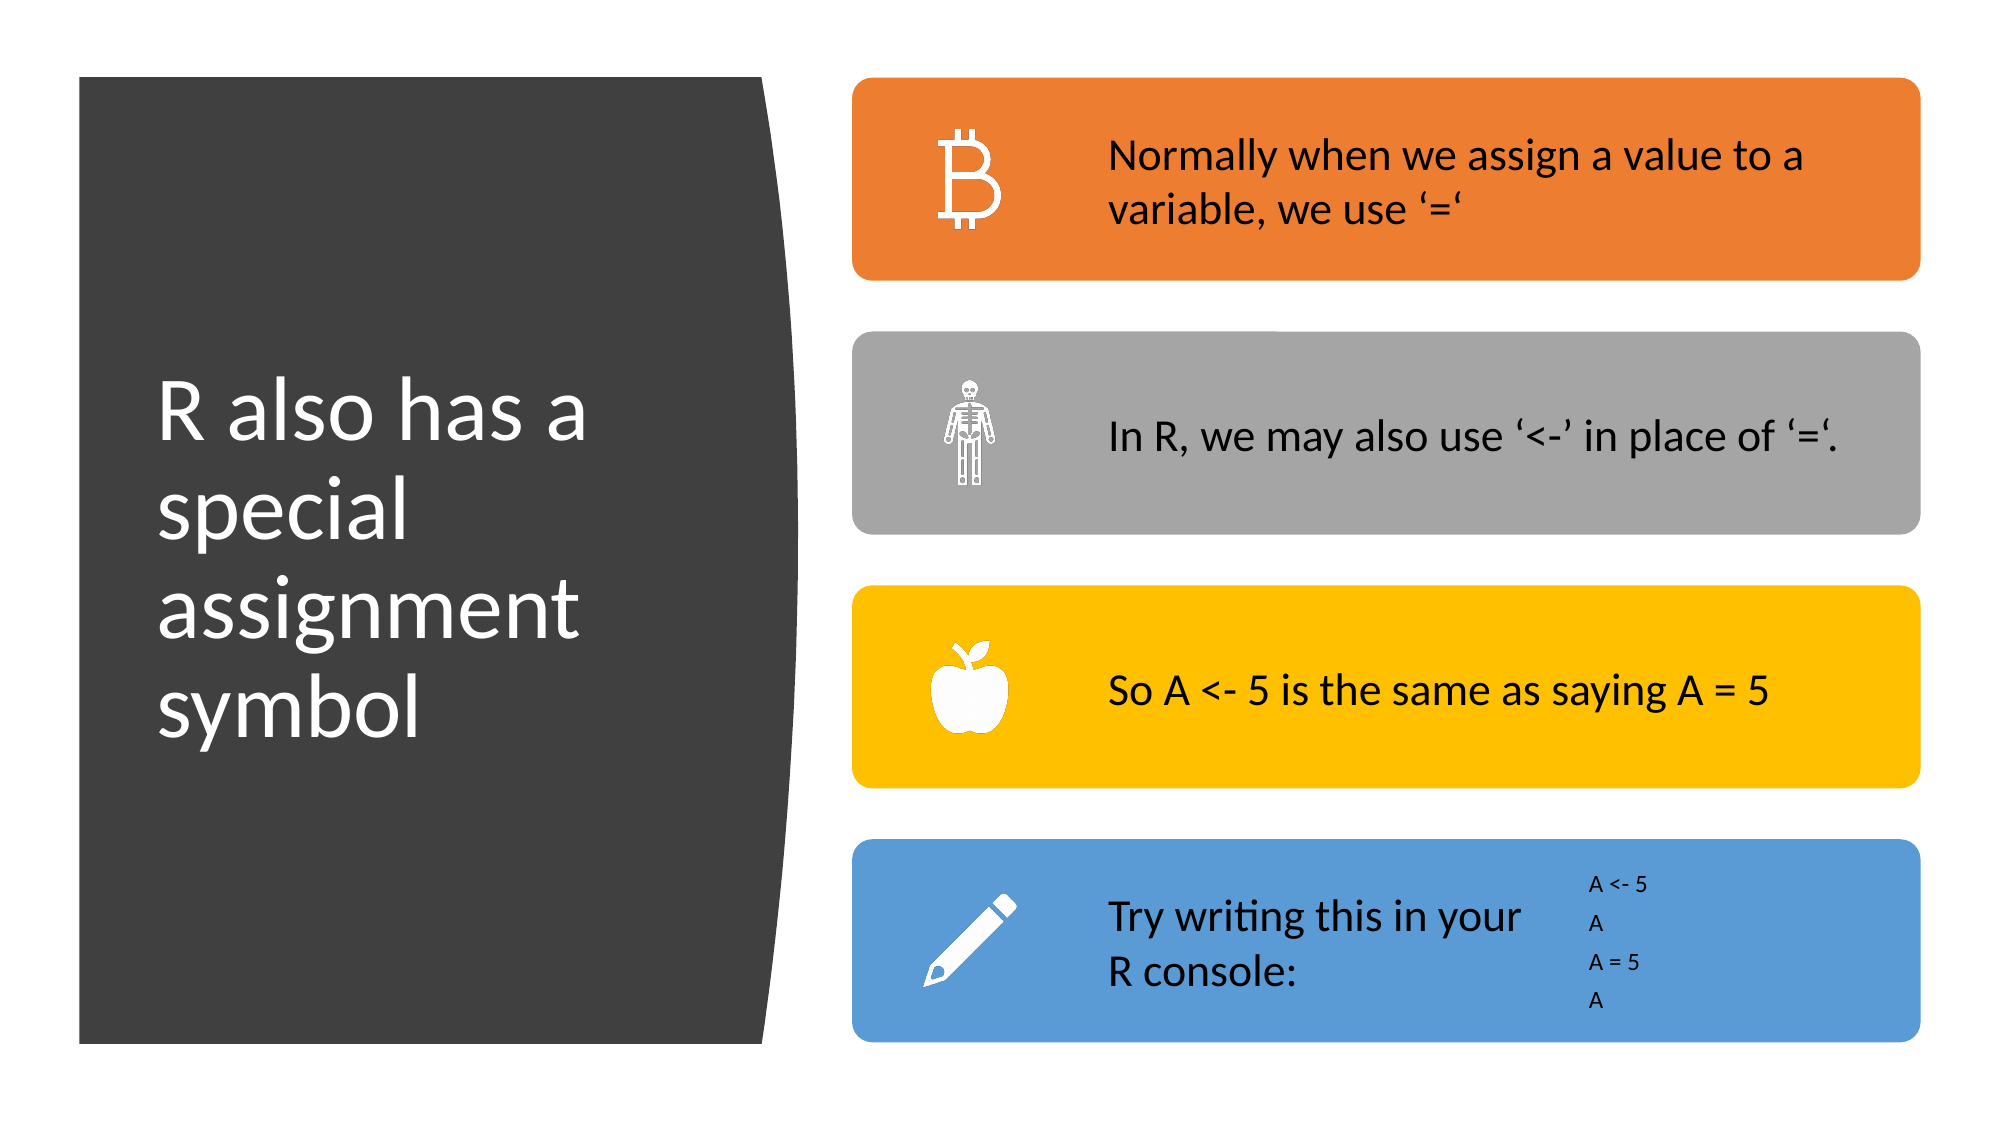

Normally when we assign a value to a variable, we use ‘=‘
In R, we may also use ‘<-’ in place of ‘=‘.
So A <- 5 is the same as saying A = 5
Try writing this in your R console:
A <- 5
A
A = 5
A

# R also has a special assignment symbol